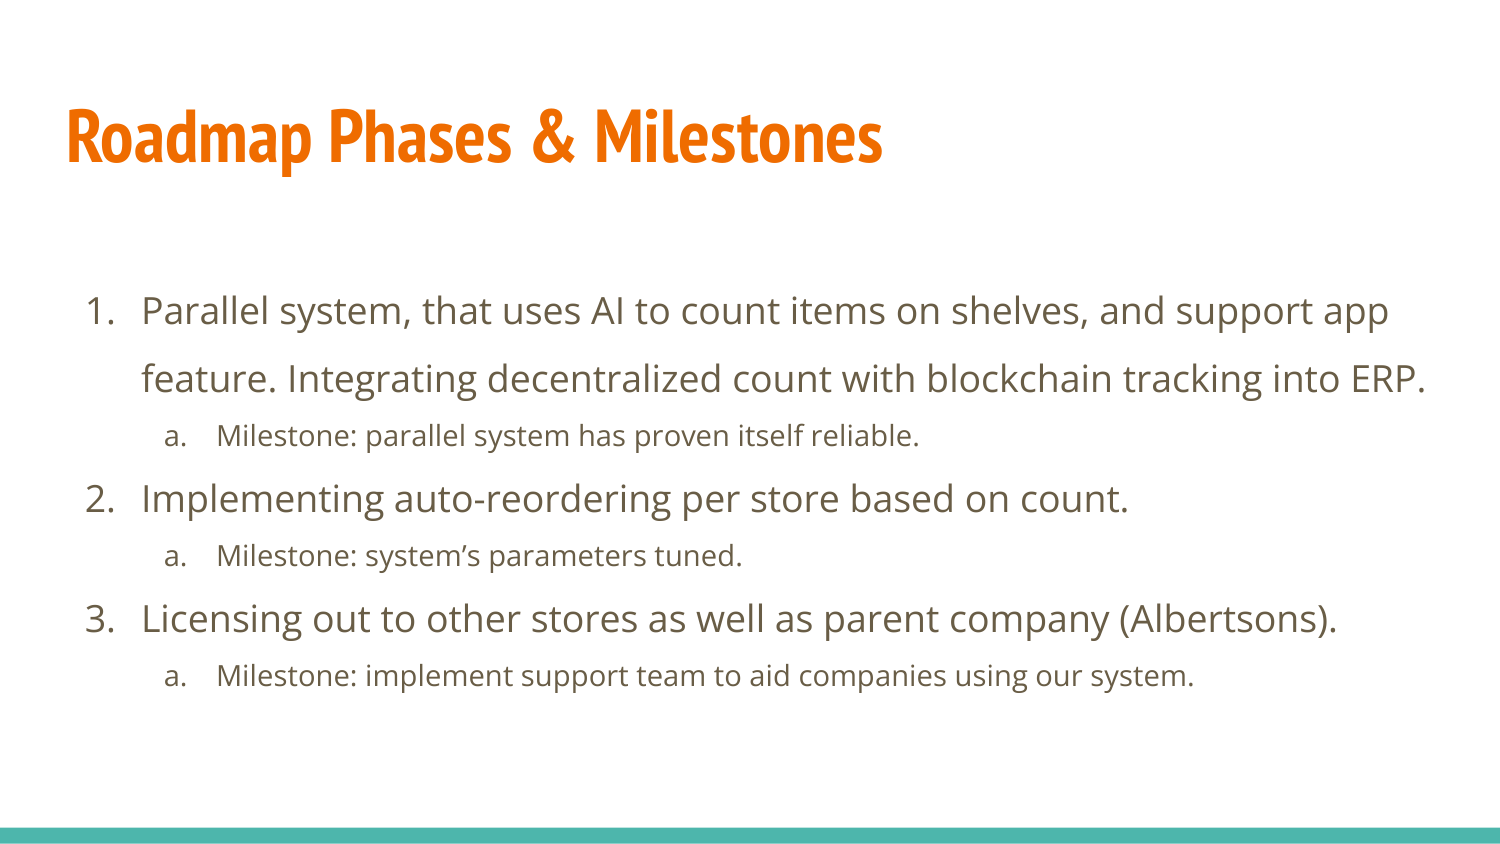

# Roadmap Phases & Milestones
Parallel system, that uses AI to count items on shelves, and support app feature. Integrating decentralized count with blockchain tracking into ERP.
Milestone: parallel system has proven itself reliable.
Implementing auto-reordering per store based on count.
Milestone: system’s parameters tuned.
Licensing out to other stores as well as parent company (Albertsons).
Milestone: implement support team to aid companies using our system.